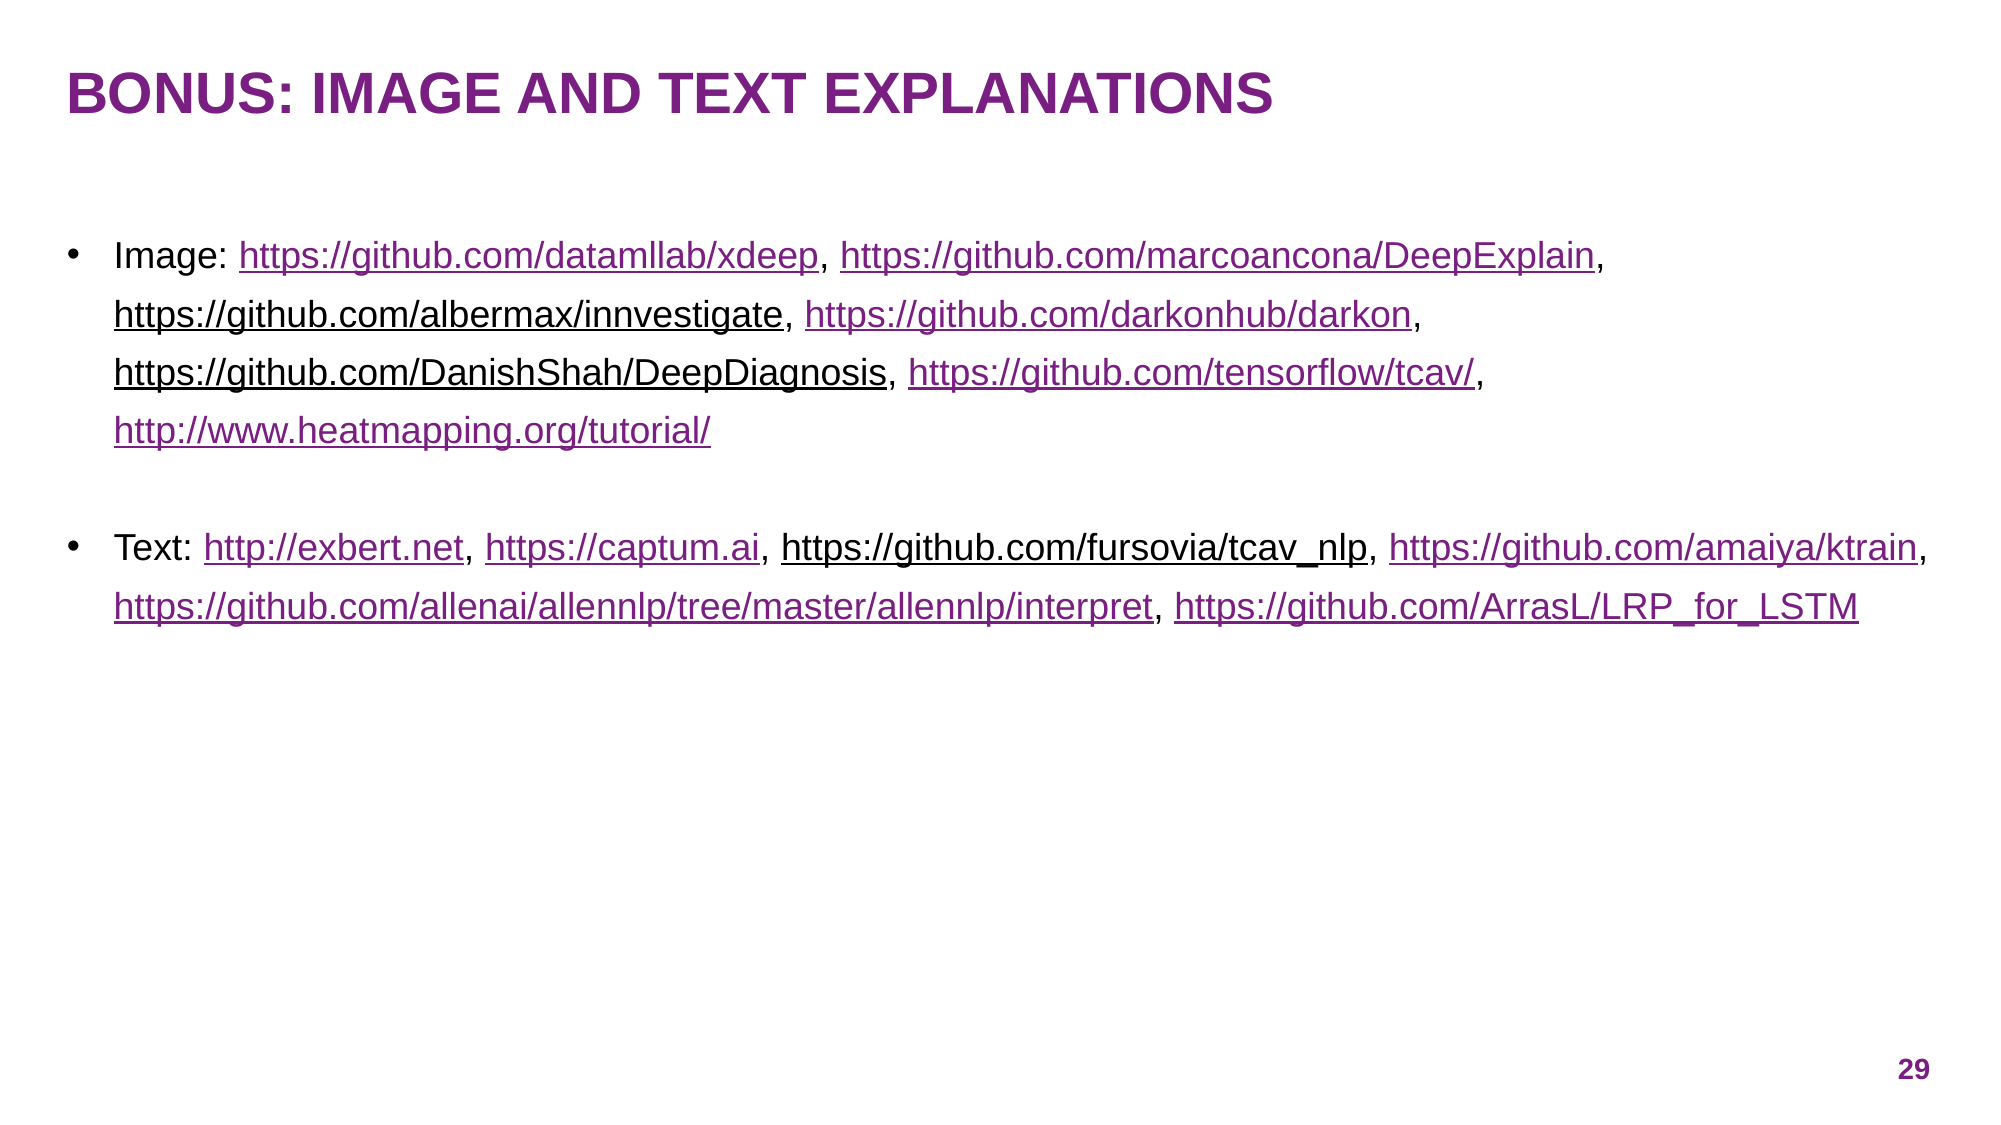

# Bonus: image and text explanations

Image: https://github.com/datamllab/xdeep, https://github.com/marcoancona/DeepExplain, https://github.com/albermax/innvestigate, https://github.com/darkonhub/darkon, https://github.com/DanishShah/DeepDiagnosis, https://github.com/tensorflow/tcav/, http://www.heatmapping.org/tutorial/

Text: http://exbert.net, https://captum.ai, https://github.com/fursovia/tcav_nlp, https://github.com/amaiya/ktrain, https://github.com/allenai/allennlp/tree/master/allennlp/interpret, https://github.com/ArrasL/LRP_for_LSTM
29